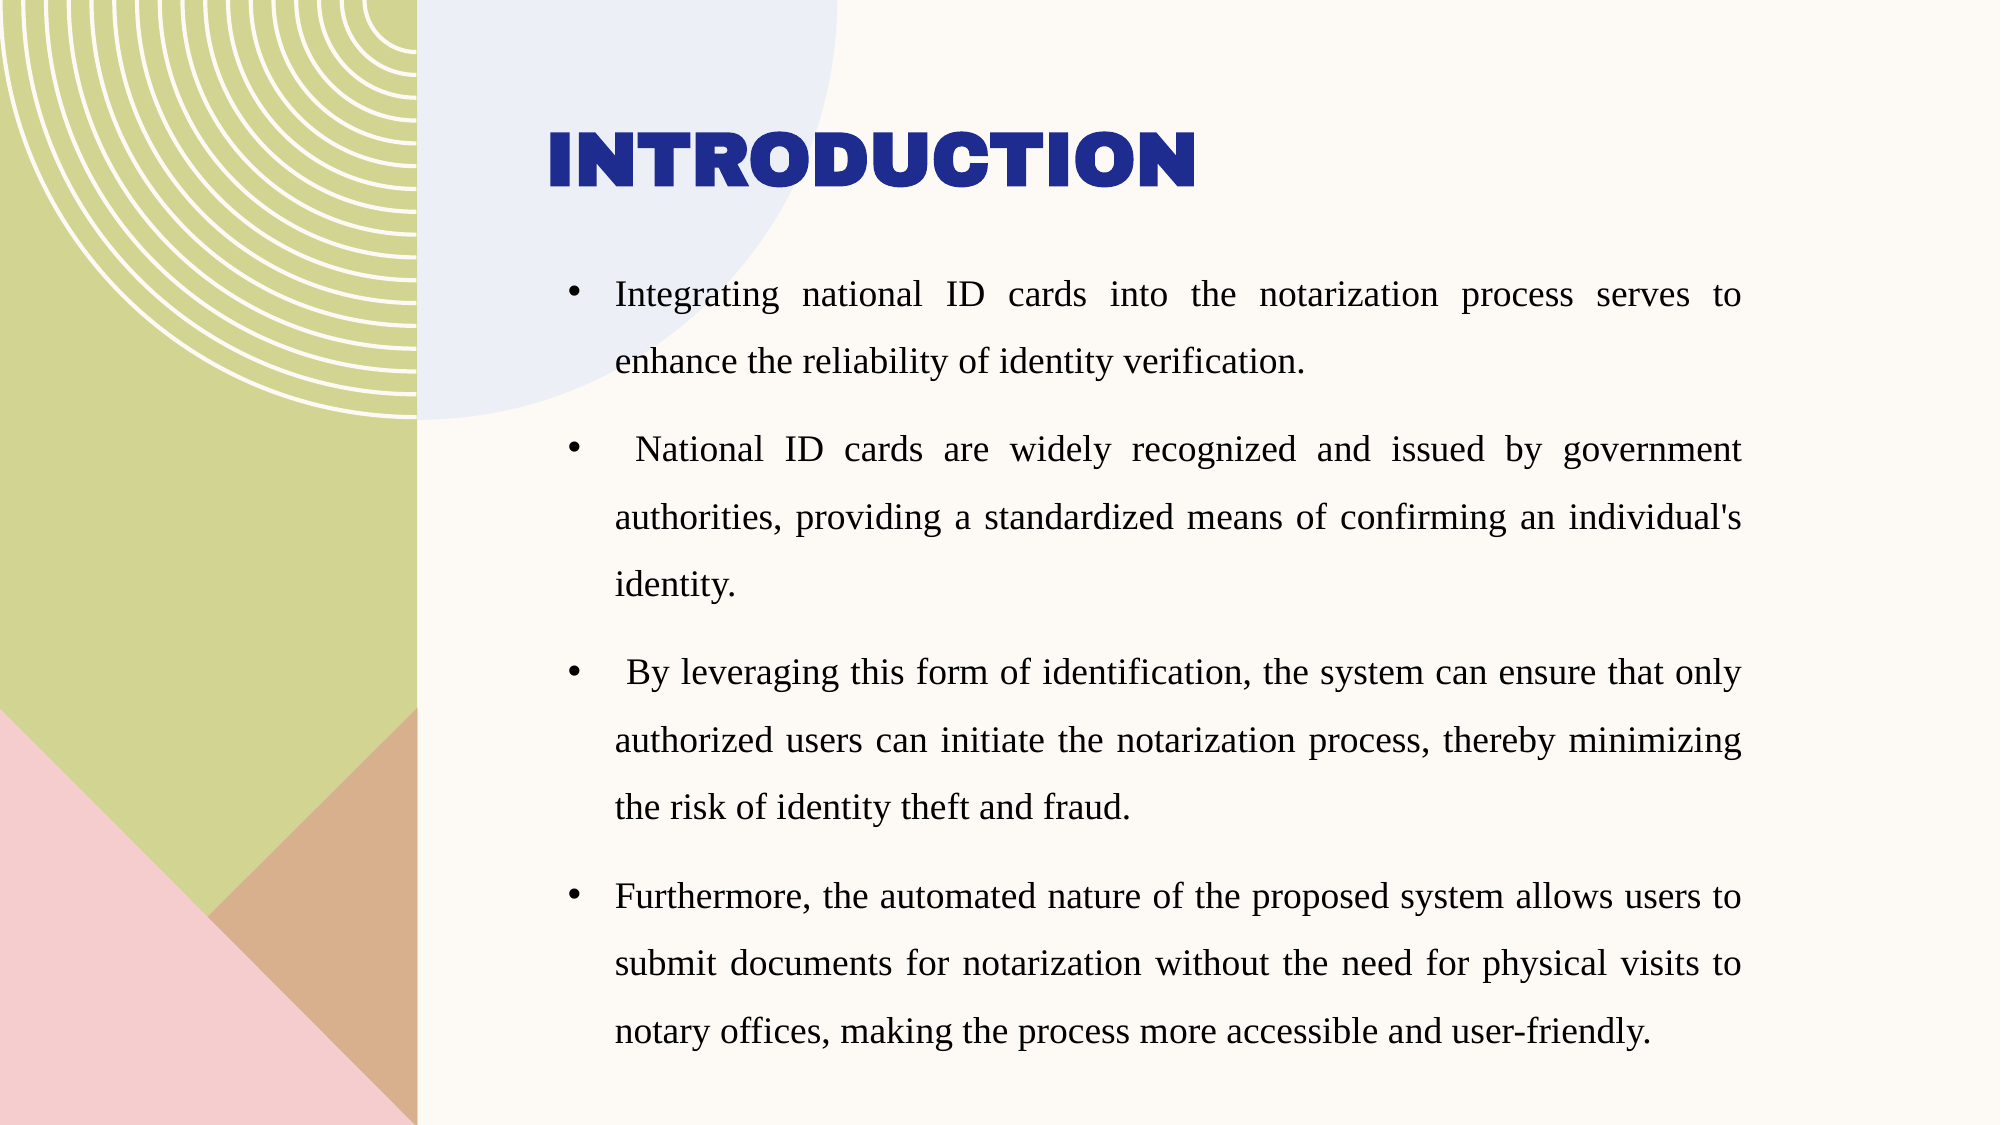

# Introduction
Integrating national ID cards into the notarization process serves to enhance the reliability of identity verification.
 National ID cards are widely recognized and issued by government authorities, providing a standardized means of confirming an individual's identity.
 By leveraging this form of identification, the system can ensure that only authorized users can initiate the notarization process, thereby minimizing the risk of identity theft and fraud.
Furthermore, the automated nature of the proposed system allows users to submit documents for notarization without the need for physical visits to notary offices, making the process more accessible and user-friendly.